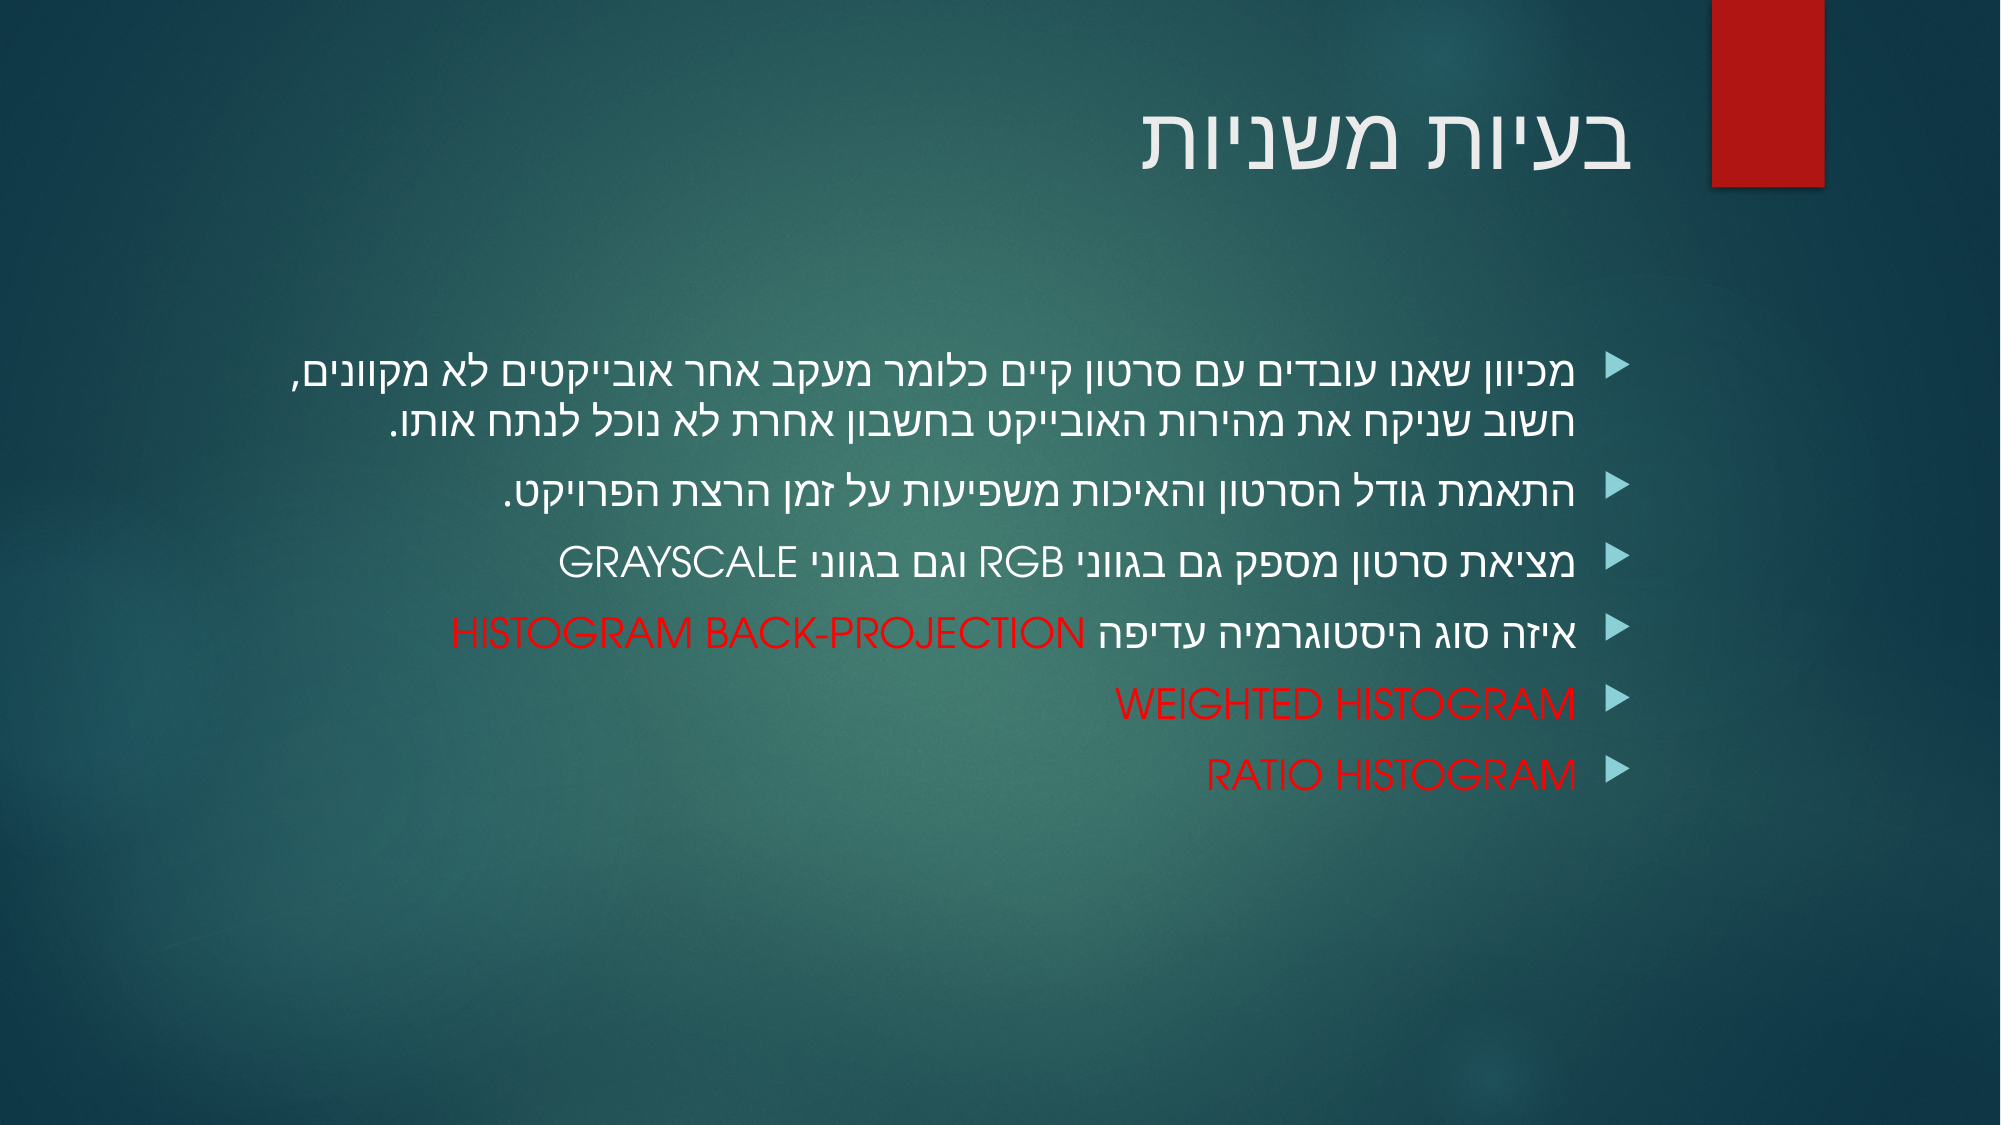

# בעיות משניות
מכיוון שאנו עובדים עם סרטון קיים כלומר מעקב אחר אובייקטים לא מקוונים, חשוב שניקח את מהירות האובייקט בחשבון אחרת לא נוכל לנתח אותו.
התאמת גודל הסרטון והאיכות משפיעות על זמן הרצת הפרויקט.
מציאת סרטון מספק גם בגווני RGB וגם בגווני GRAYSCALE
איזה סוג היסטוגרמיה עדיפה HISTOGRAM BACK-PROJECTION
WEIGHTED HISTOGRAM
RATIO HISTOGRAM